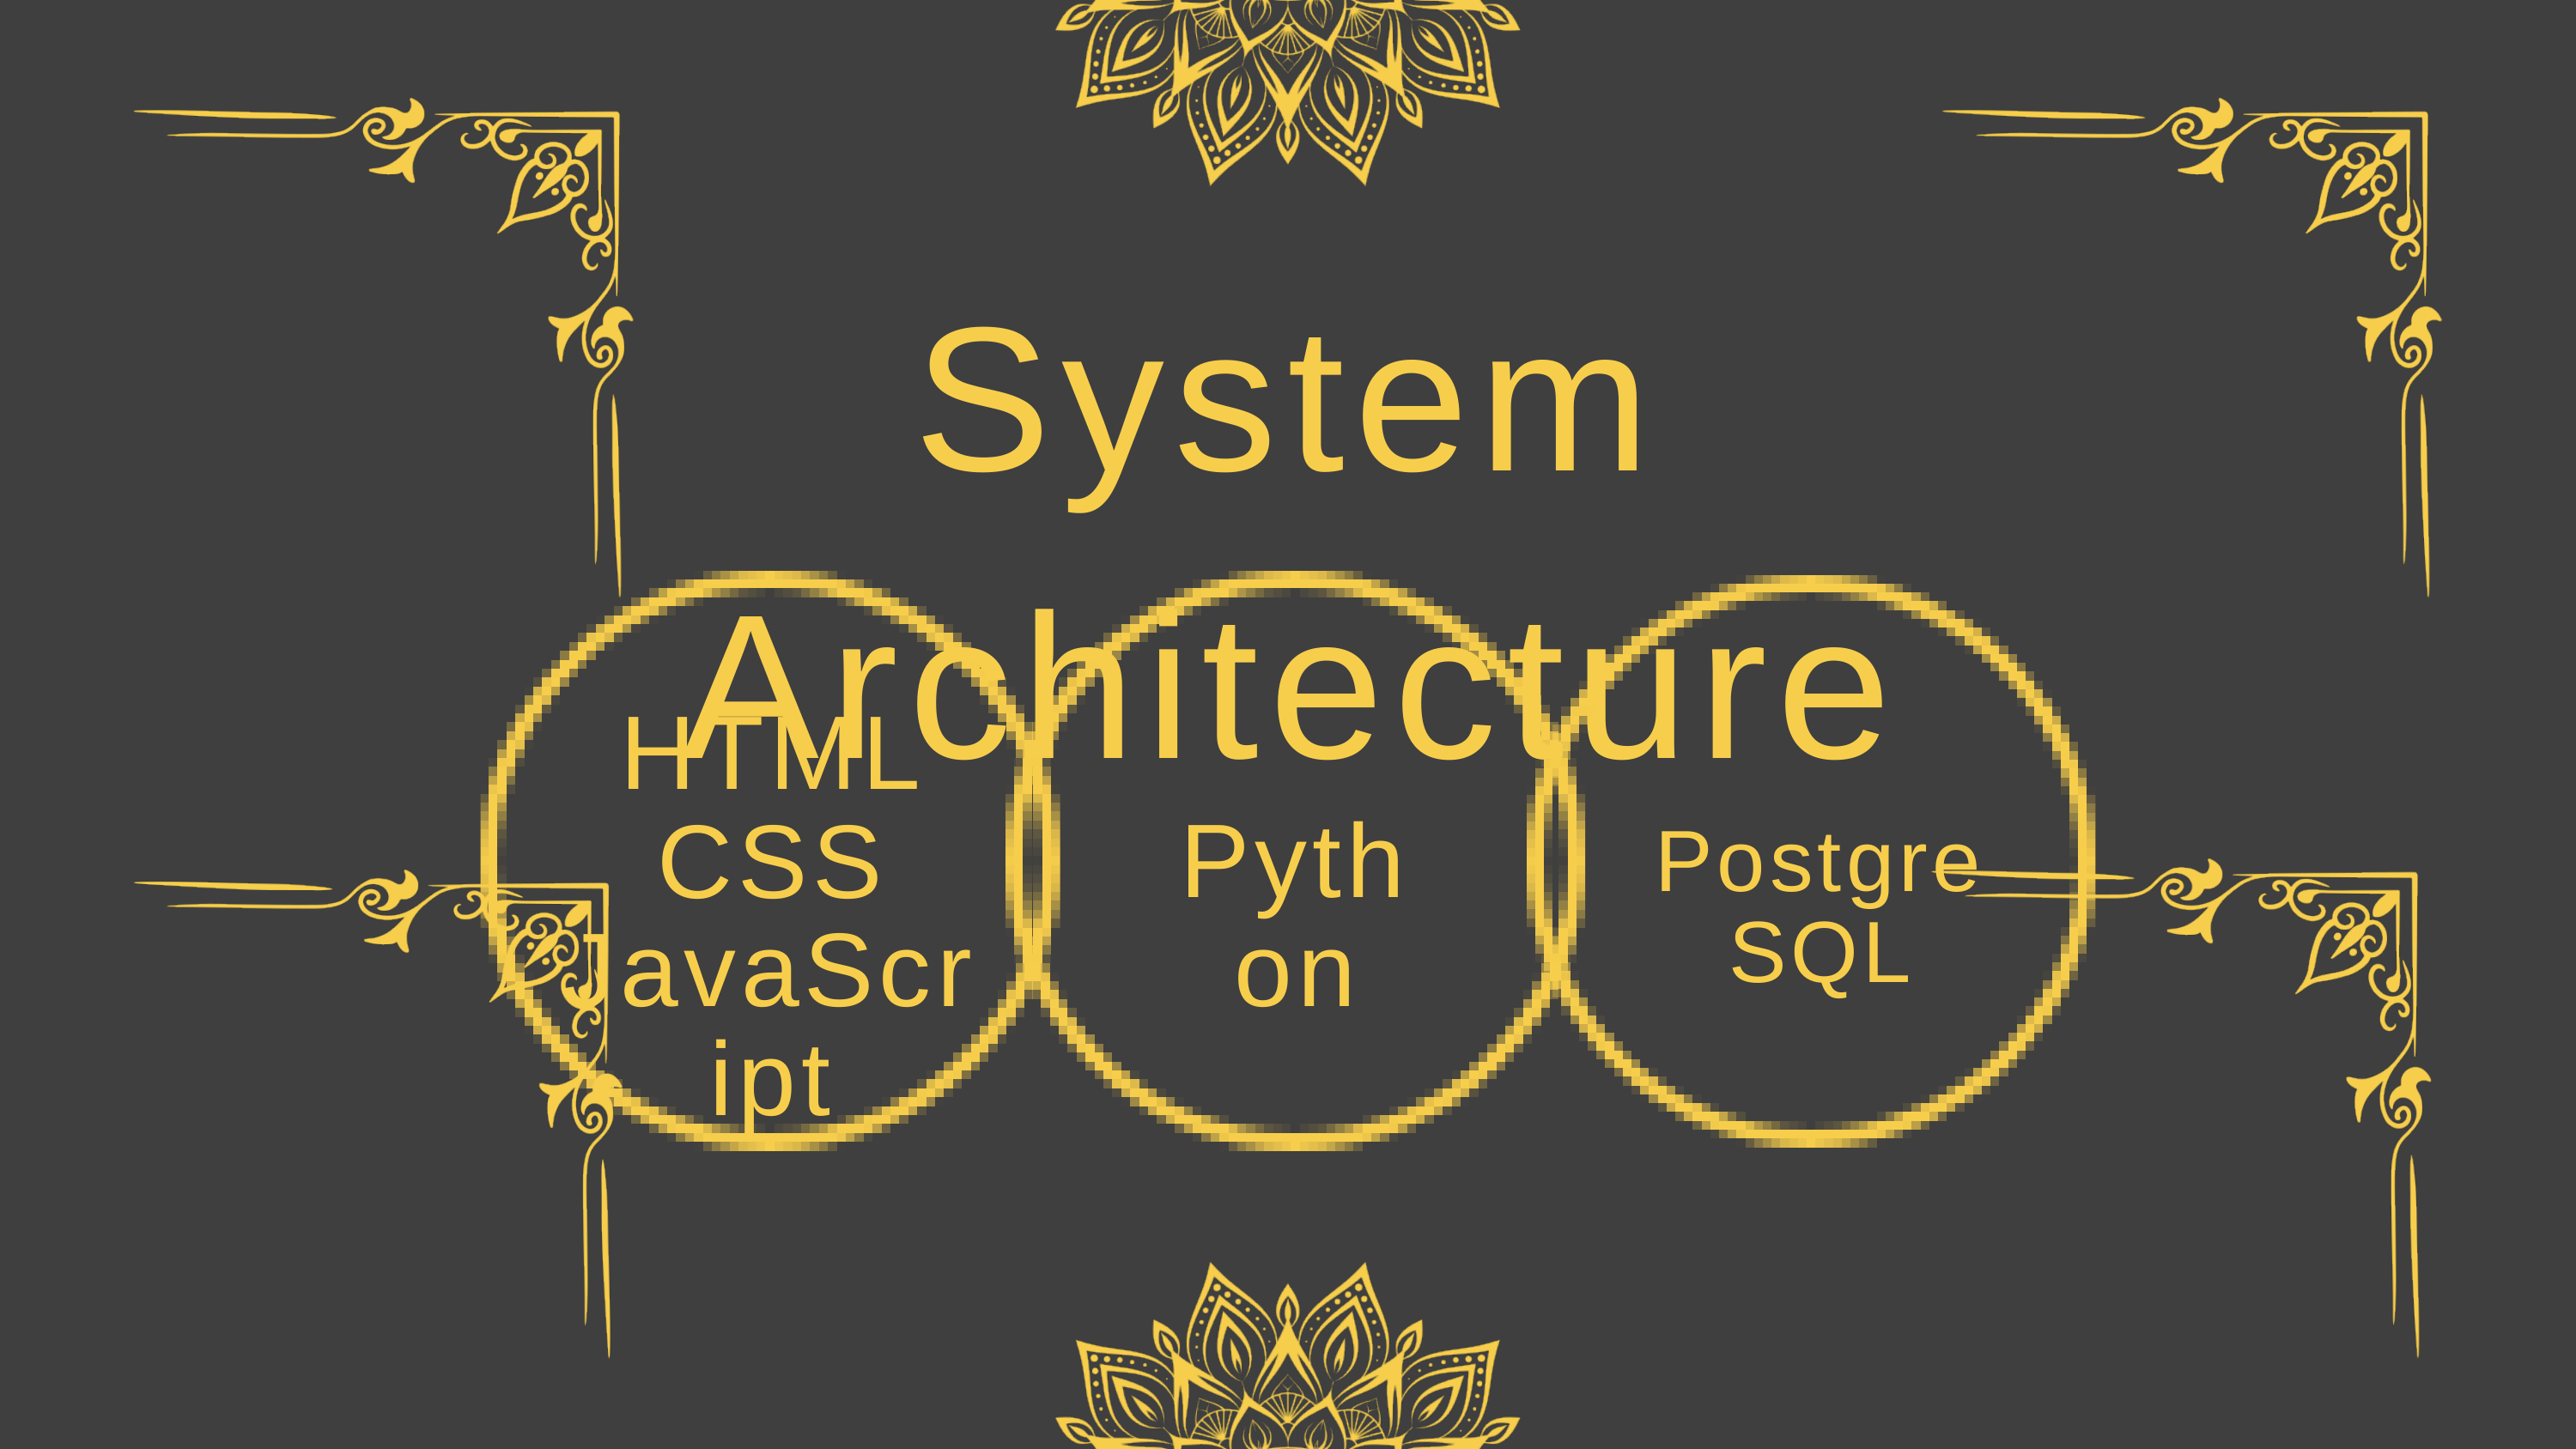

System Architecture

HTML
CSS
JavaScript
Python
PostgreSQL